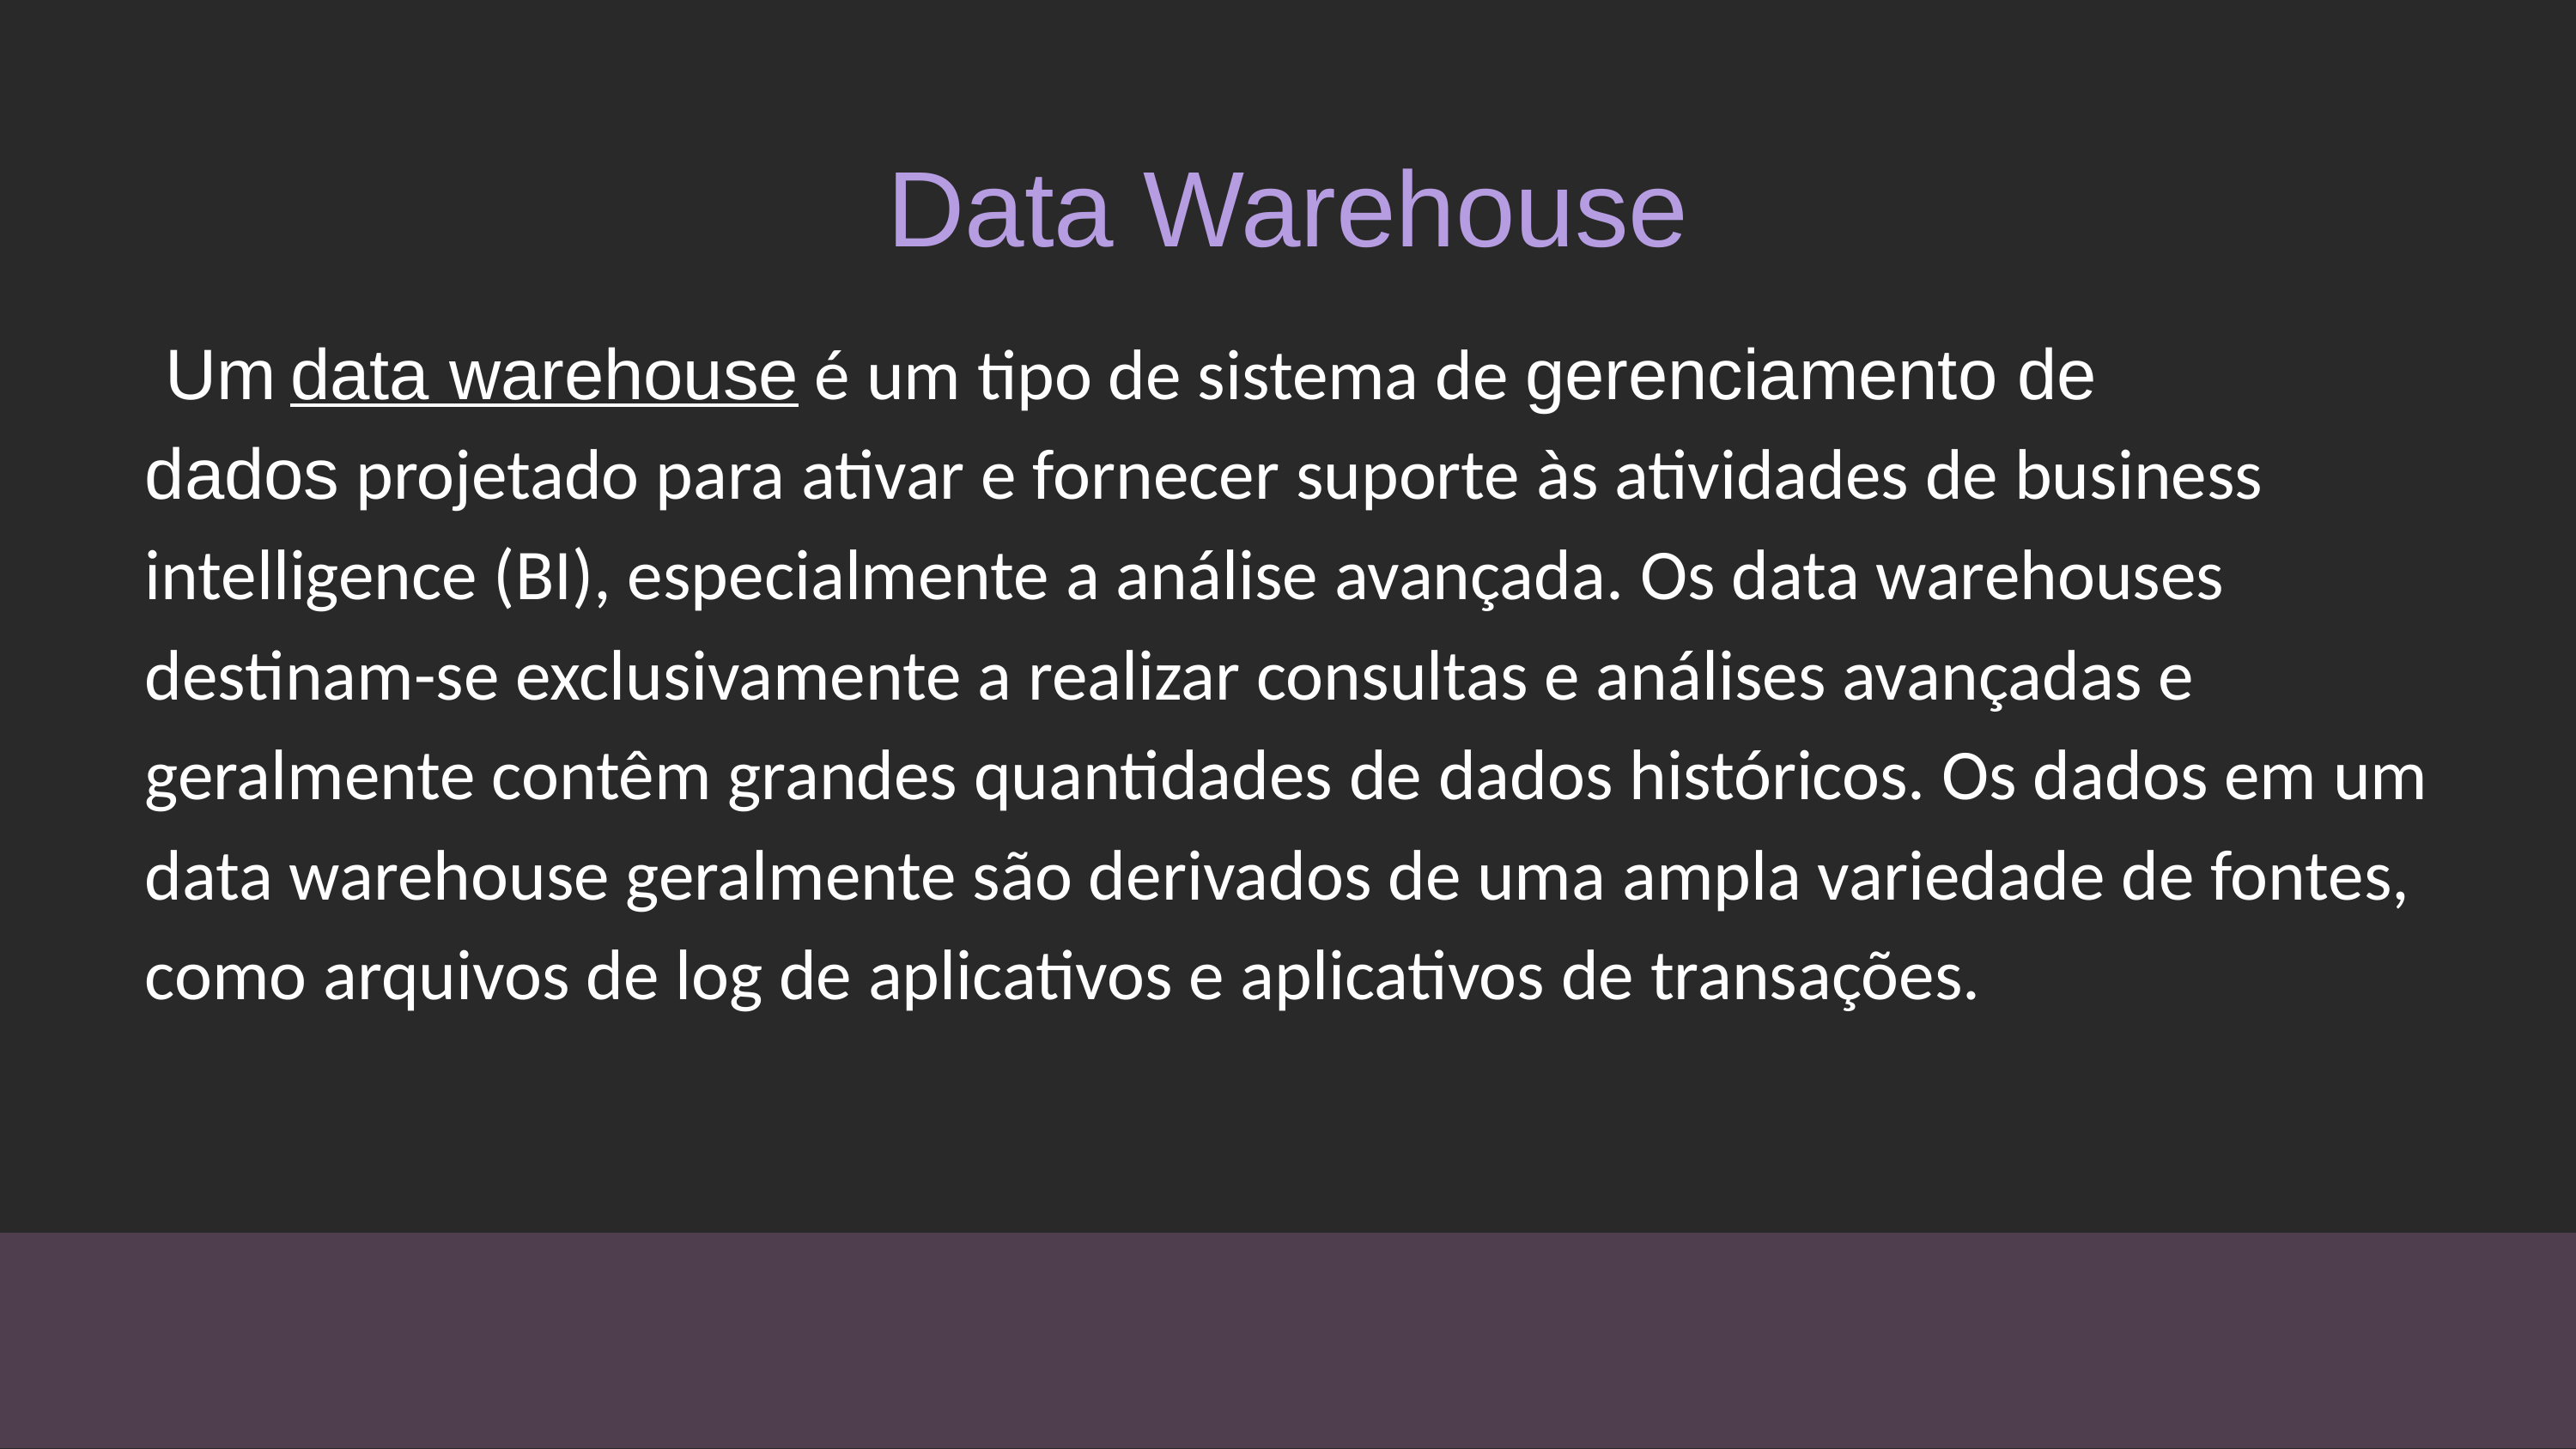

Data Warehouse
 Um data warehouse é um tipo de sistema de gerenciamento de dados projetado para ativar e fornecer suporte às atividades de business intelligence (BI), especialmente a análise avançada. Os data warehouses destinam-se exclusivamente a realizar consultas e análises avançadas e geralmente contêm grandes quantidades de dados históricos. Os dados em um data warehouse geralmente são derivados de uma ampla variedade de fontes, como arquivos de log de aplicativos e aplicativos de transações.